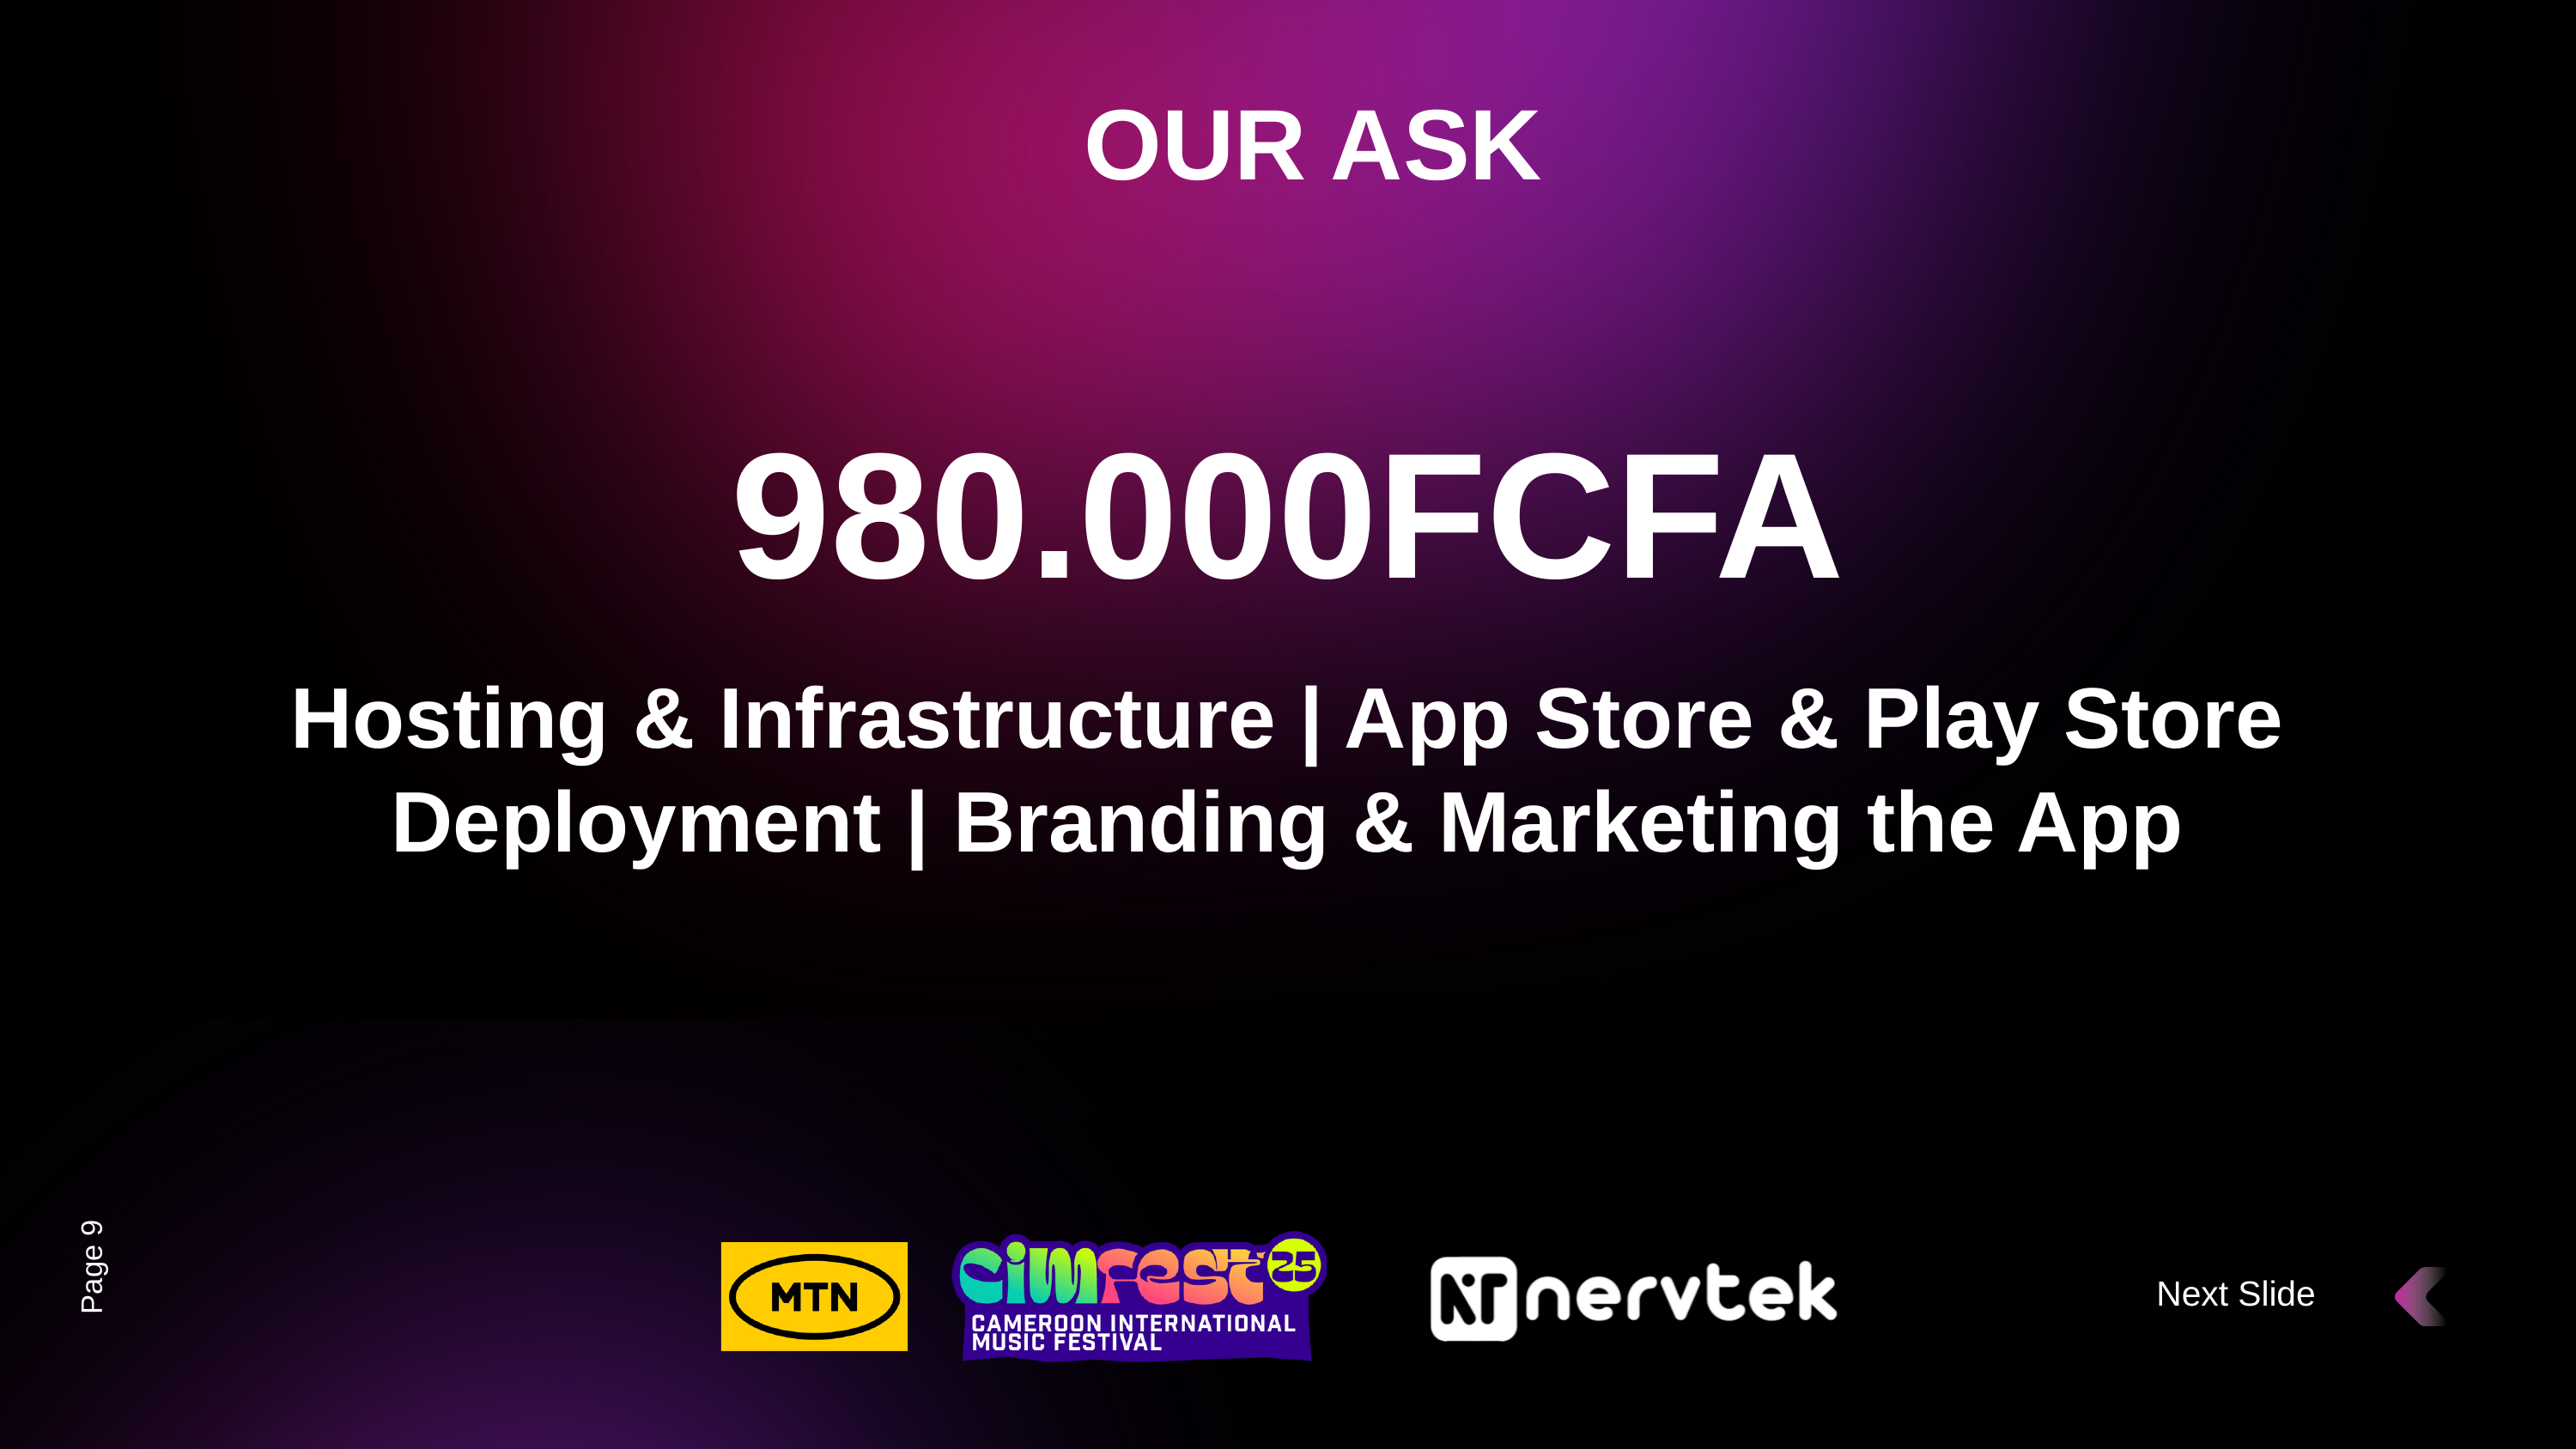

OUR ASK
980.000FCFA
Hosting & Infrastructure | App Store & Play Store Deployment | Branding & Marketing the App

Page 9

Next Slide